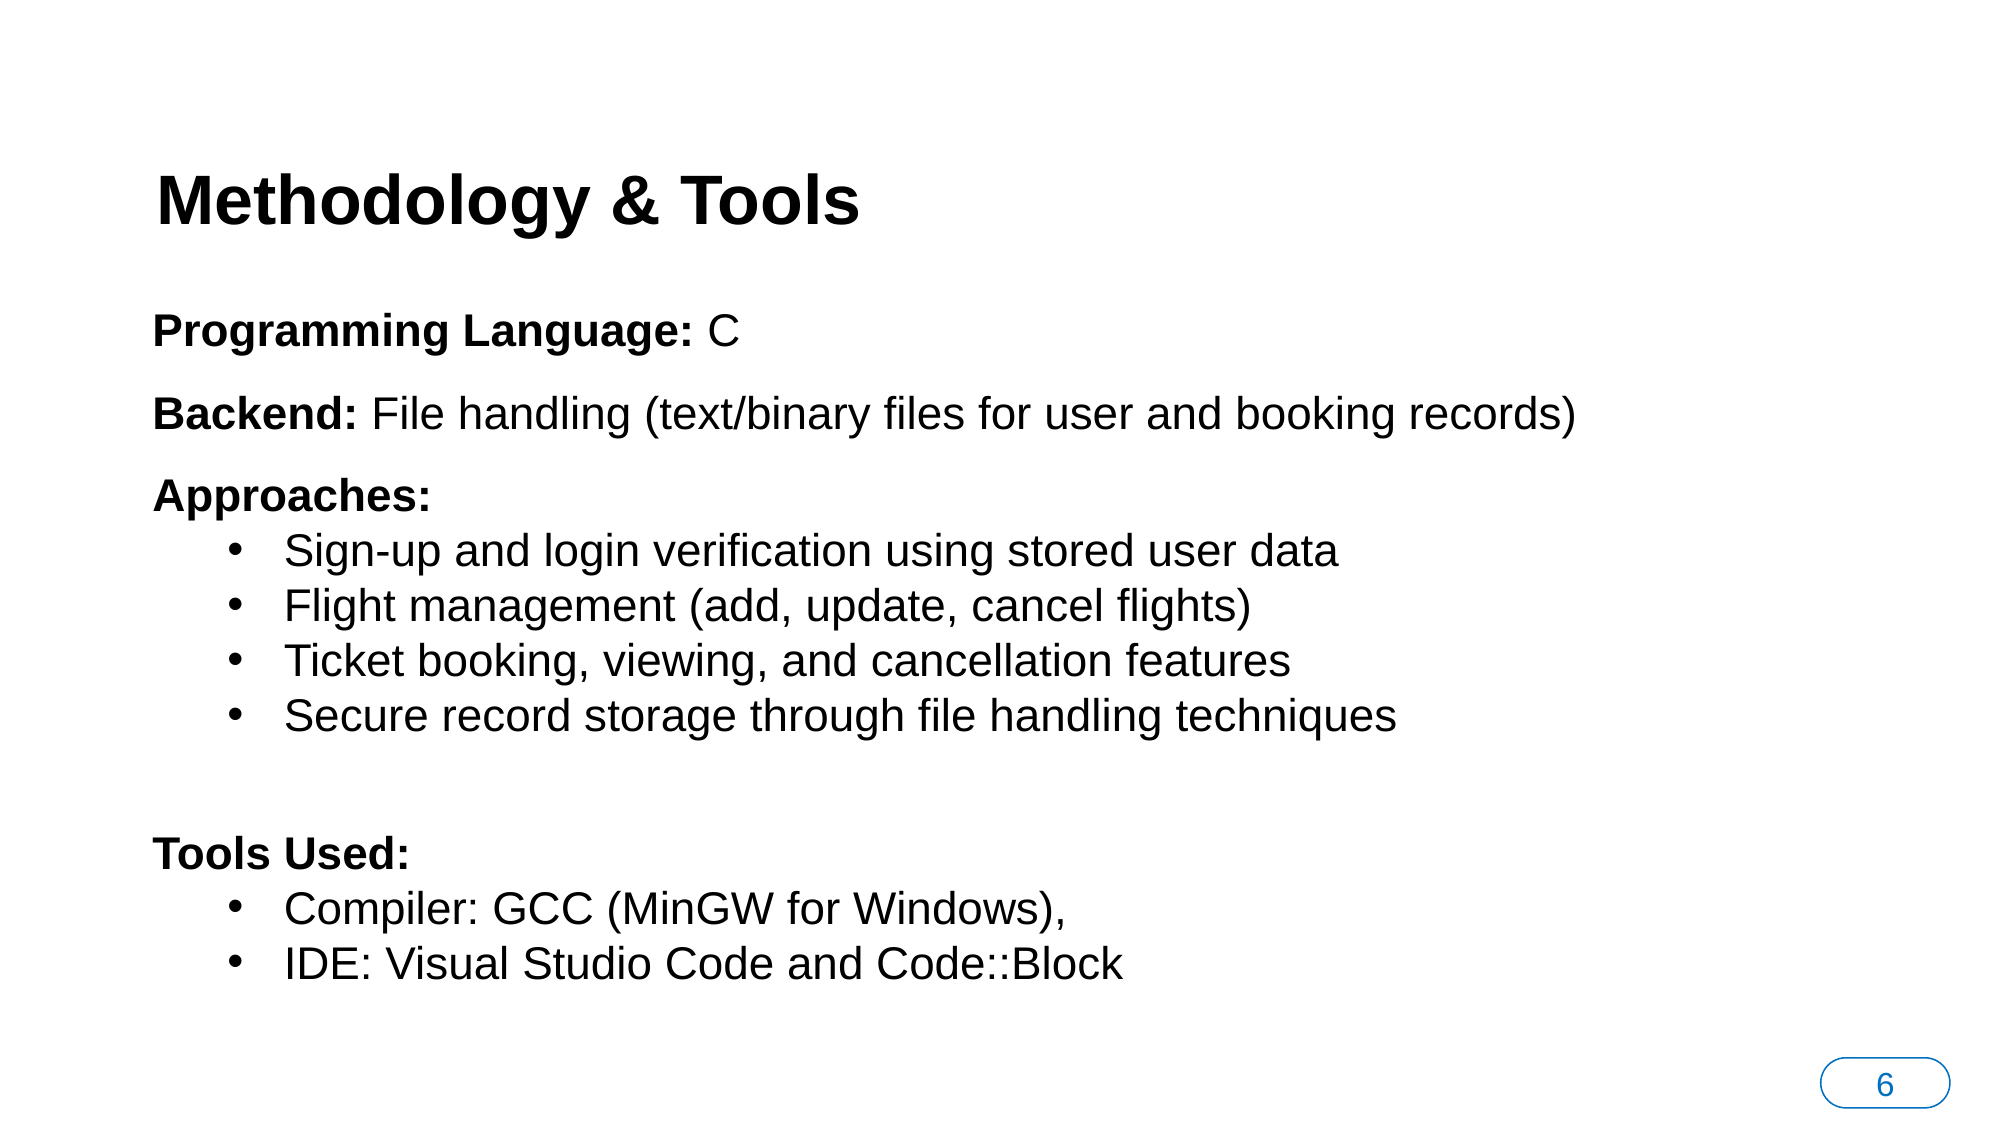

# Methodology & Tools
Programming Language: C
Backend: File handling (text/binary files for user and booking records)
Approaches:
Sign-up and login verification using stored user data
Flight management (add, update, cancel flights)
Ticket booking, viewing, and cancellation features
Secure record storage through file handling techniques

Tools Used:
Compiler: GCC (MinGW for Windows),
IDE: Visual Studio Code and Code::Block
6